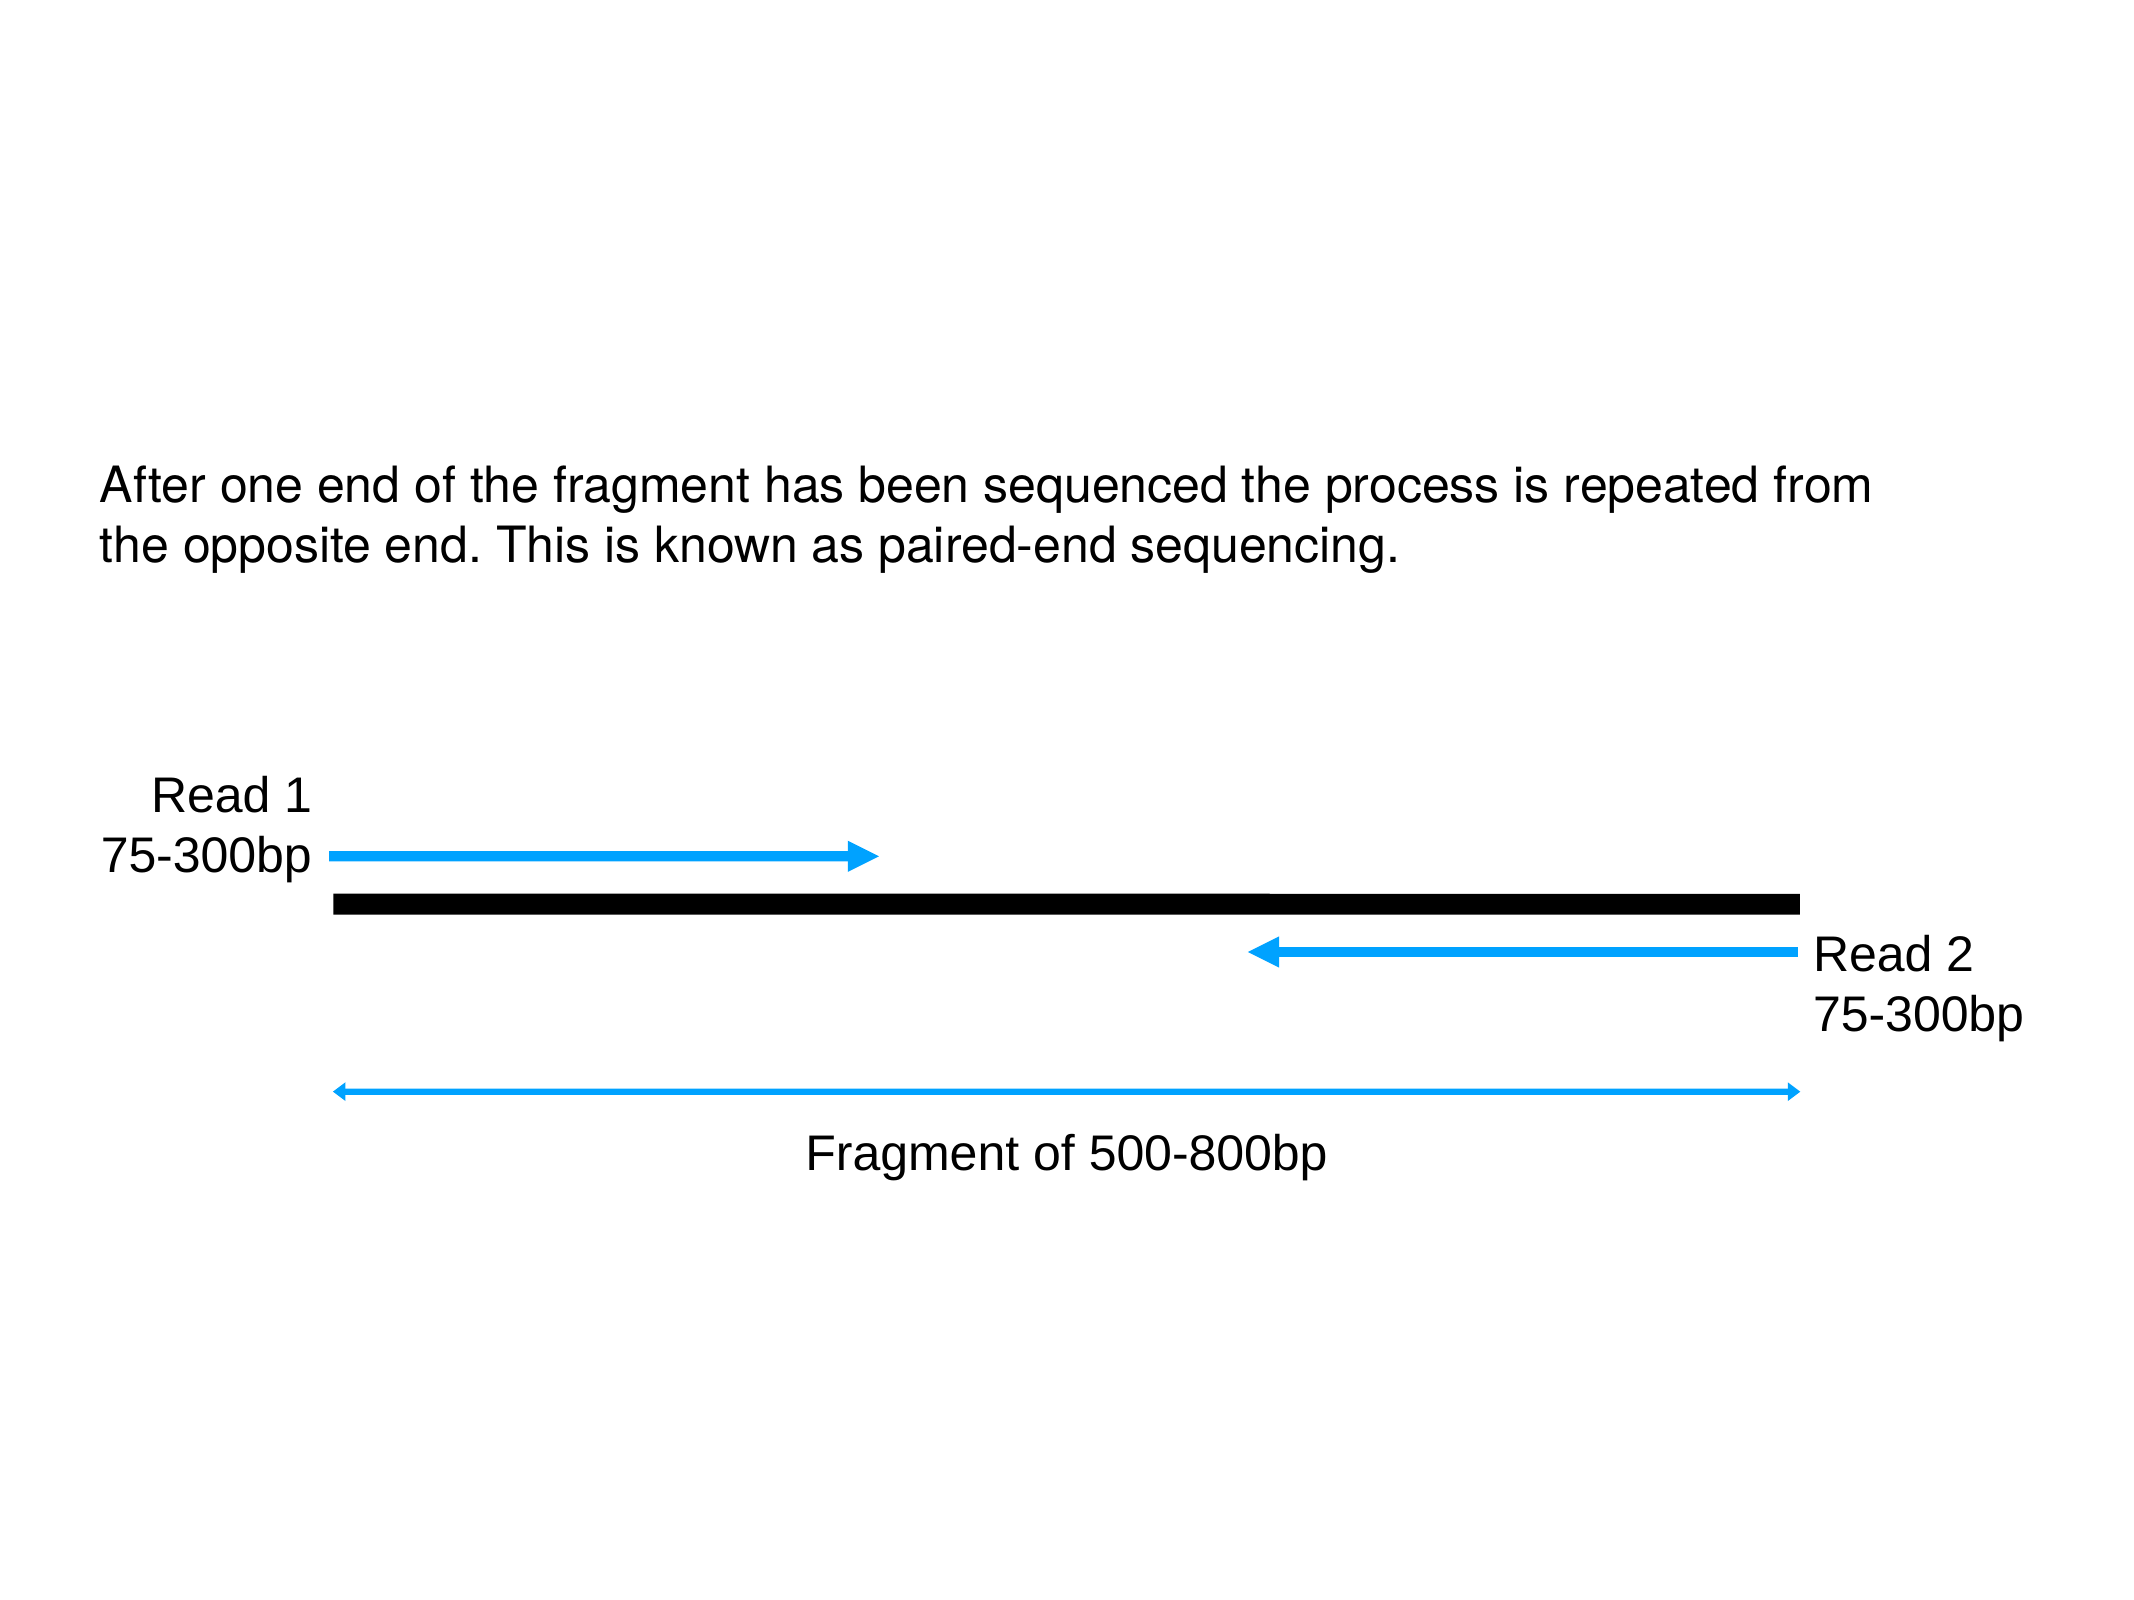

After one end of the fragment has been sequenced the process is repeated from the opposite end. This is known as paired-end sequencing.
Read 1
75-300bp

Read 2
75-300bp

Fragment of 500-800bp